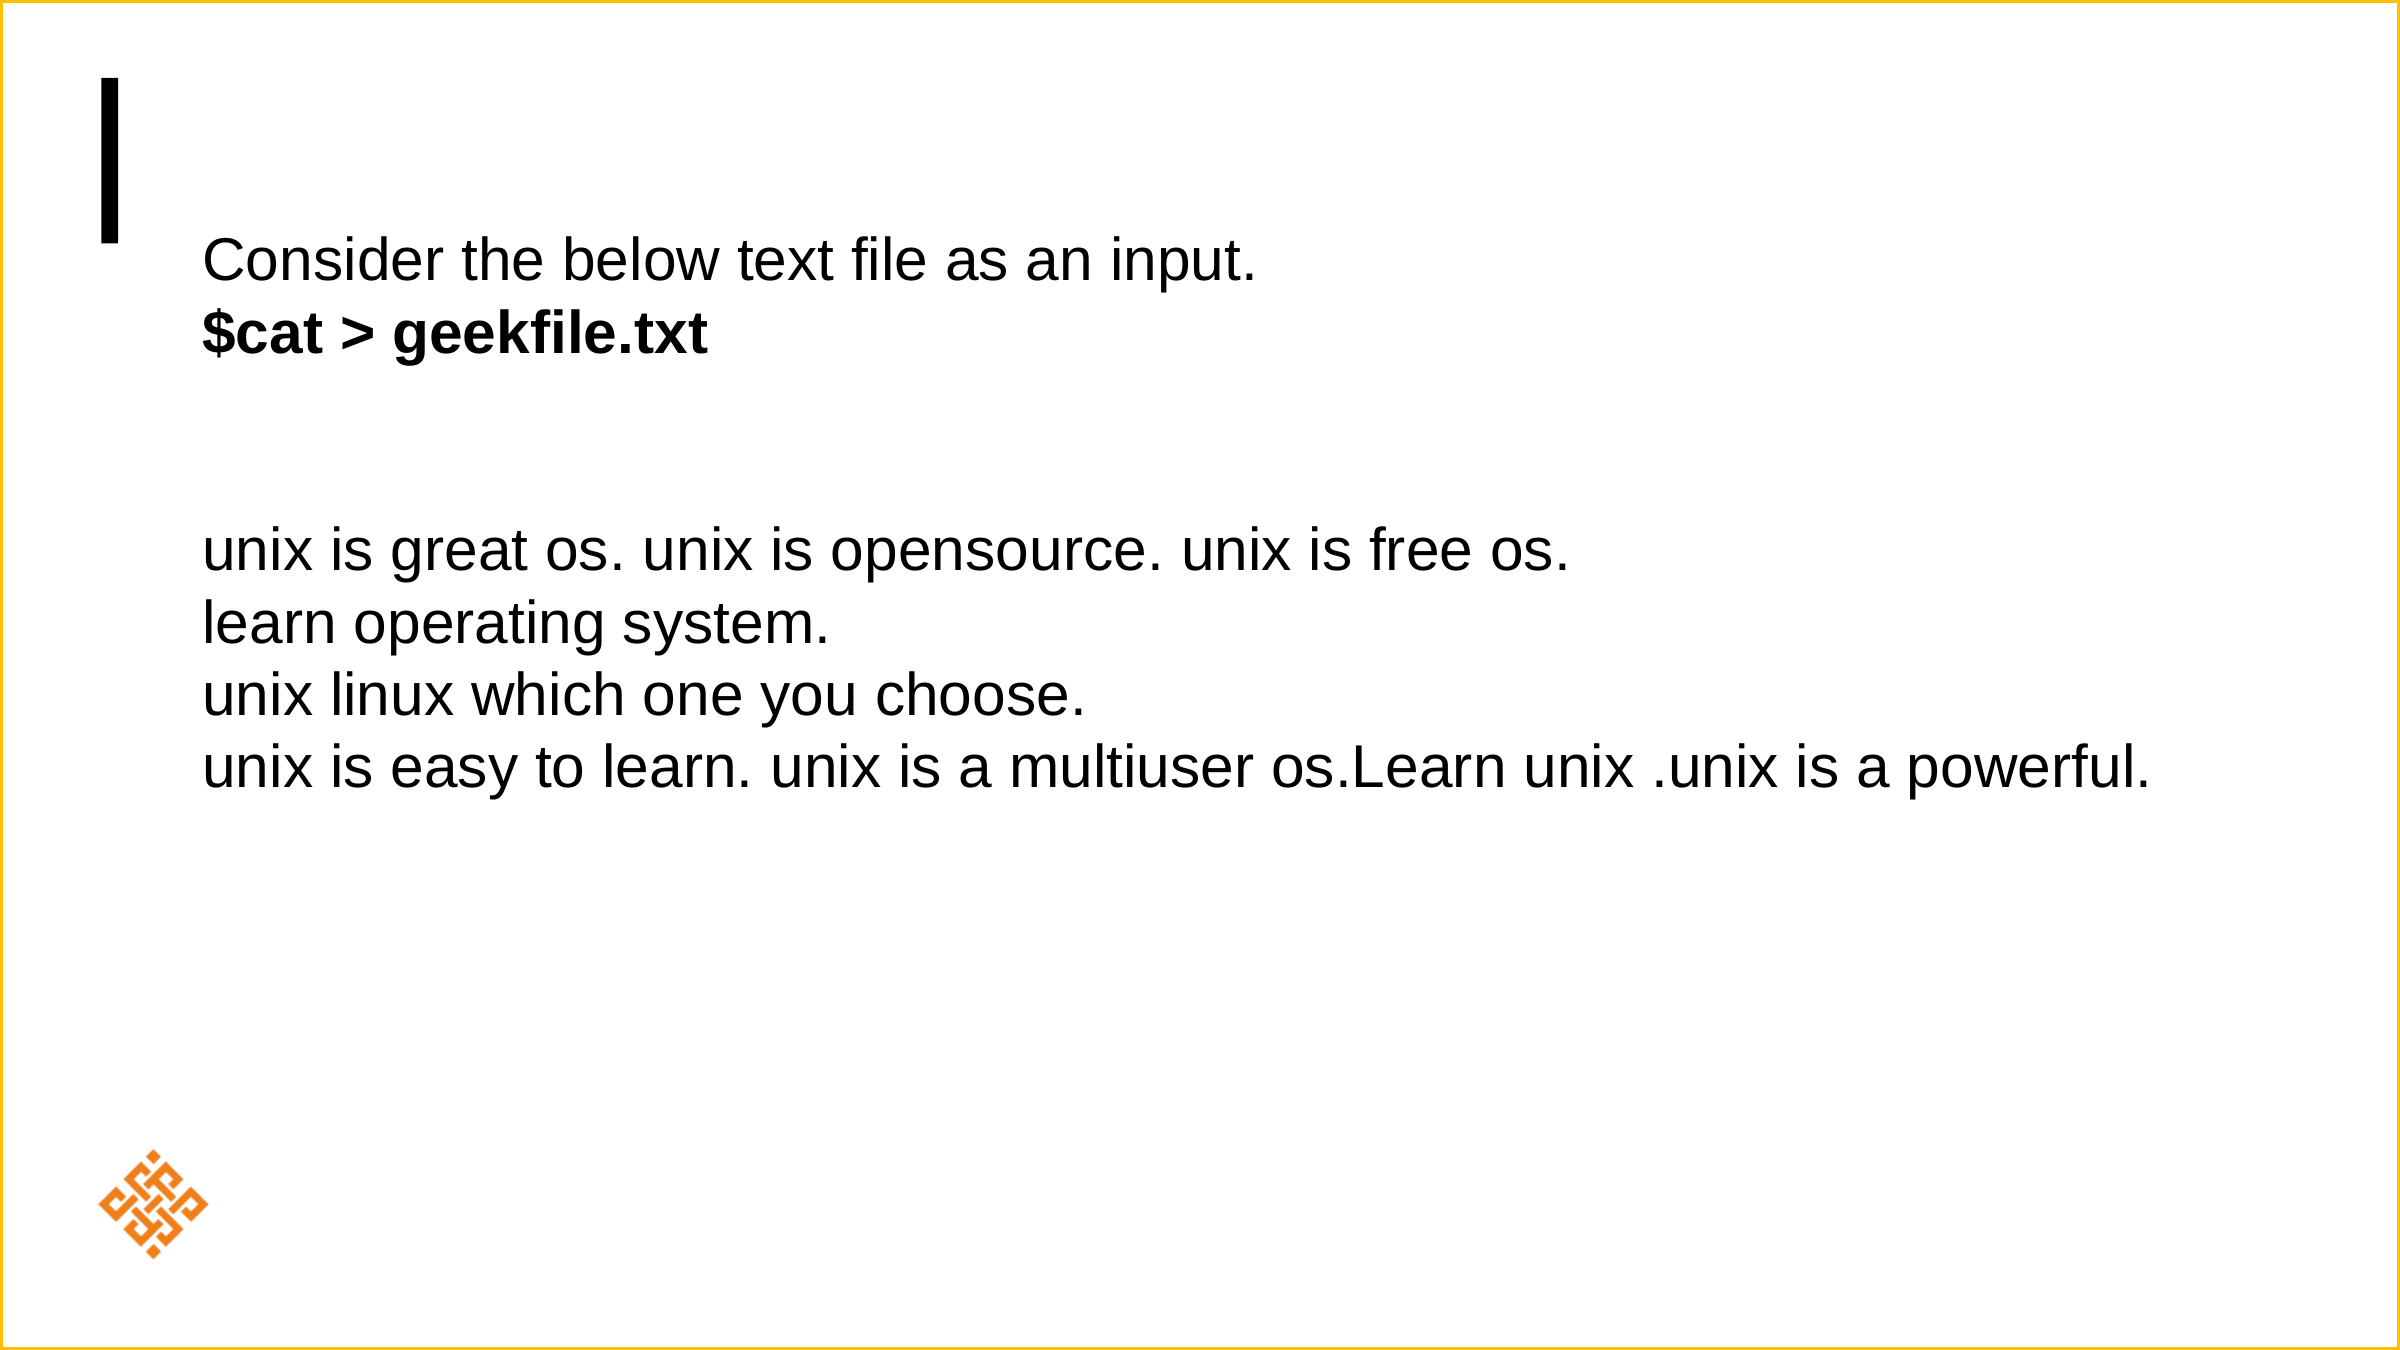

Consider the below text file as an input.
$cat > geekfile.txt

unix is great os. unix is opensource. unix is free os.
learn operating system.
unix linux which one you choose.
unix is easy to learn. unix is a multiuser os.Learn unix .unix is a powerful.